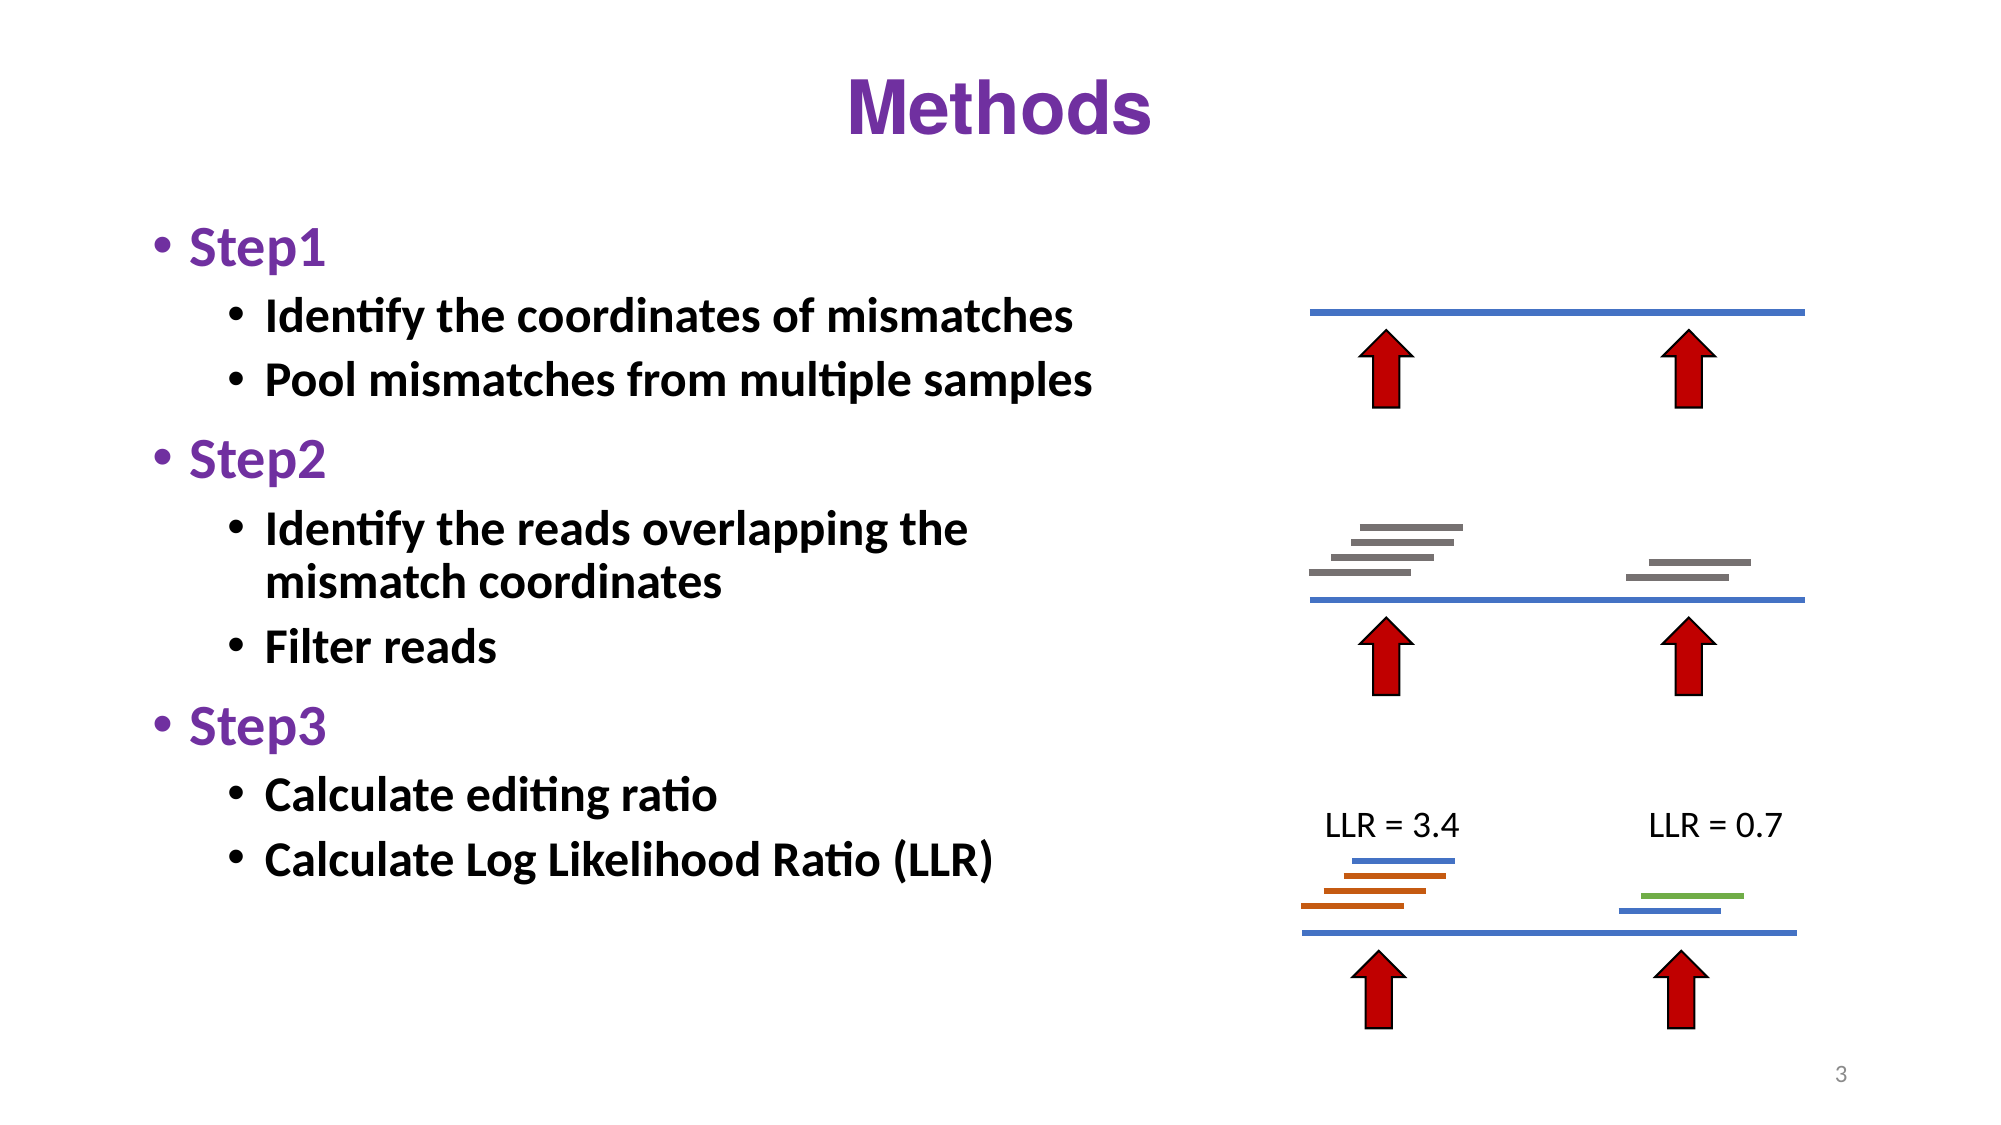

# Methods
Step1
Identify the coordinates of mismatches
Pool mismatches from multiple samples
Step2
Identify the reads overlapping the mismatch coordinates
Filter reads
Step3
Calculate editing ratio
Calculate Log Likelihood Ratio (LLR)

LLR = 3.4
LLR = 0.7

3